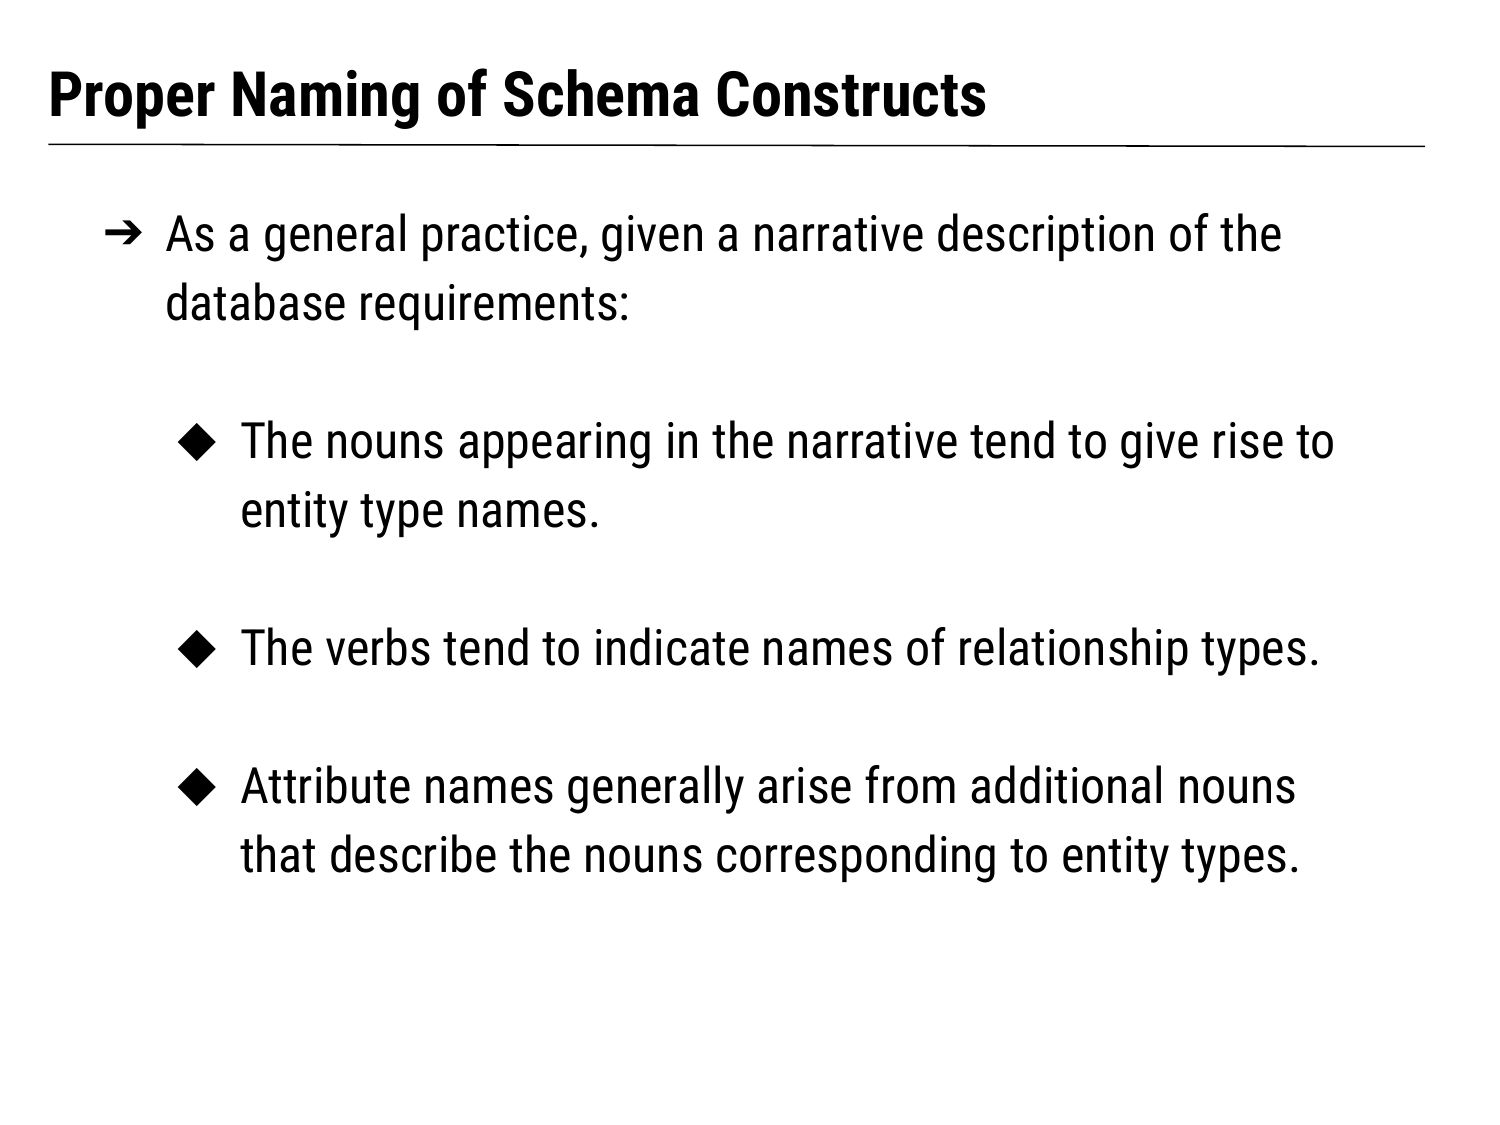

# Proper Naming of Schema Constructs
As a general practice, given a narrative description of the database requirements:

The nouns appearing in the narrative tend to give rise to entity type names.

The verbs tend to indicate names of relationship types.

Attribute names generally arise from additional nouns that describe the nouns corresponding to entity types.